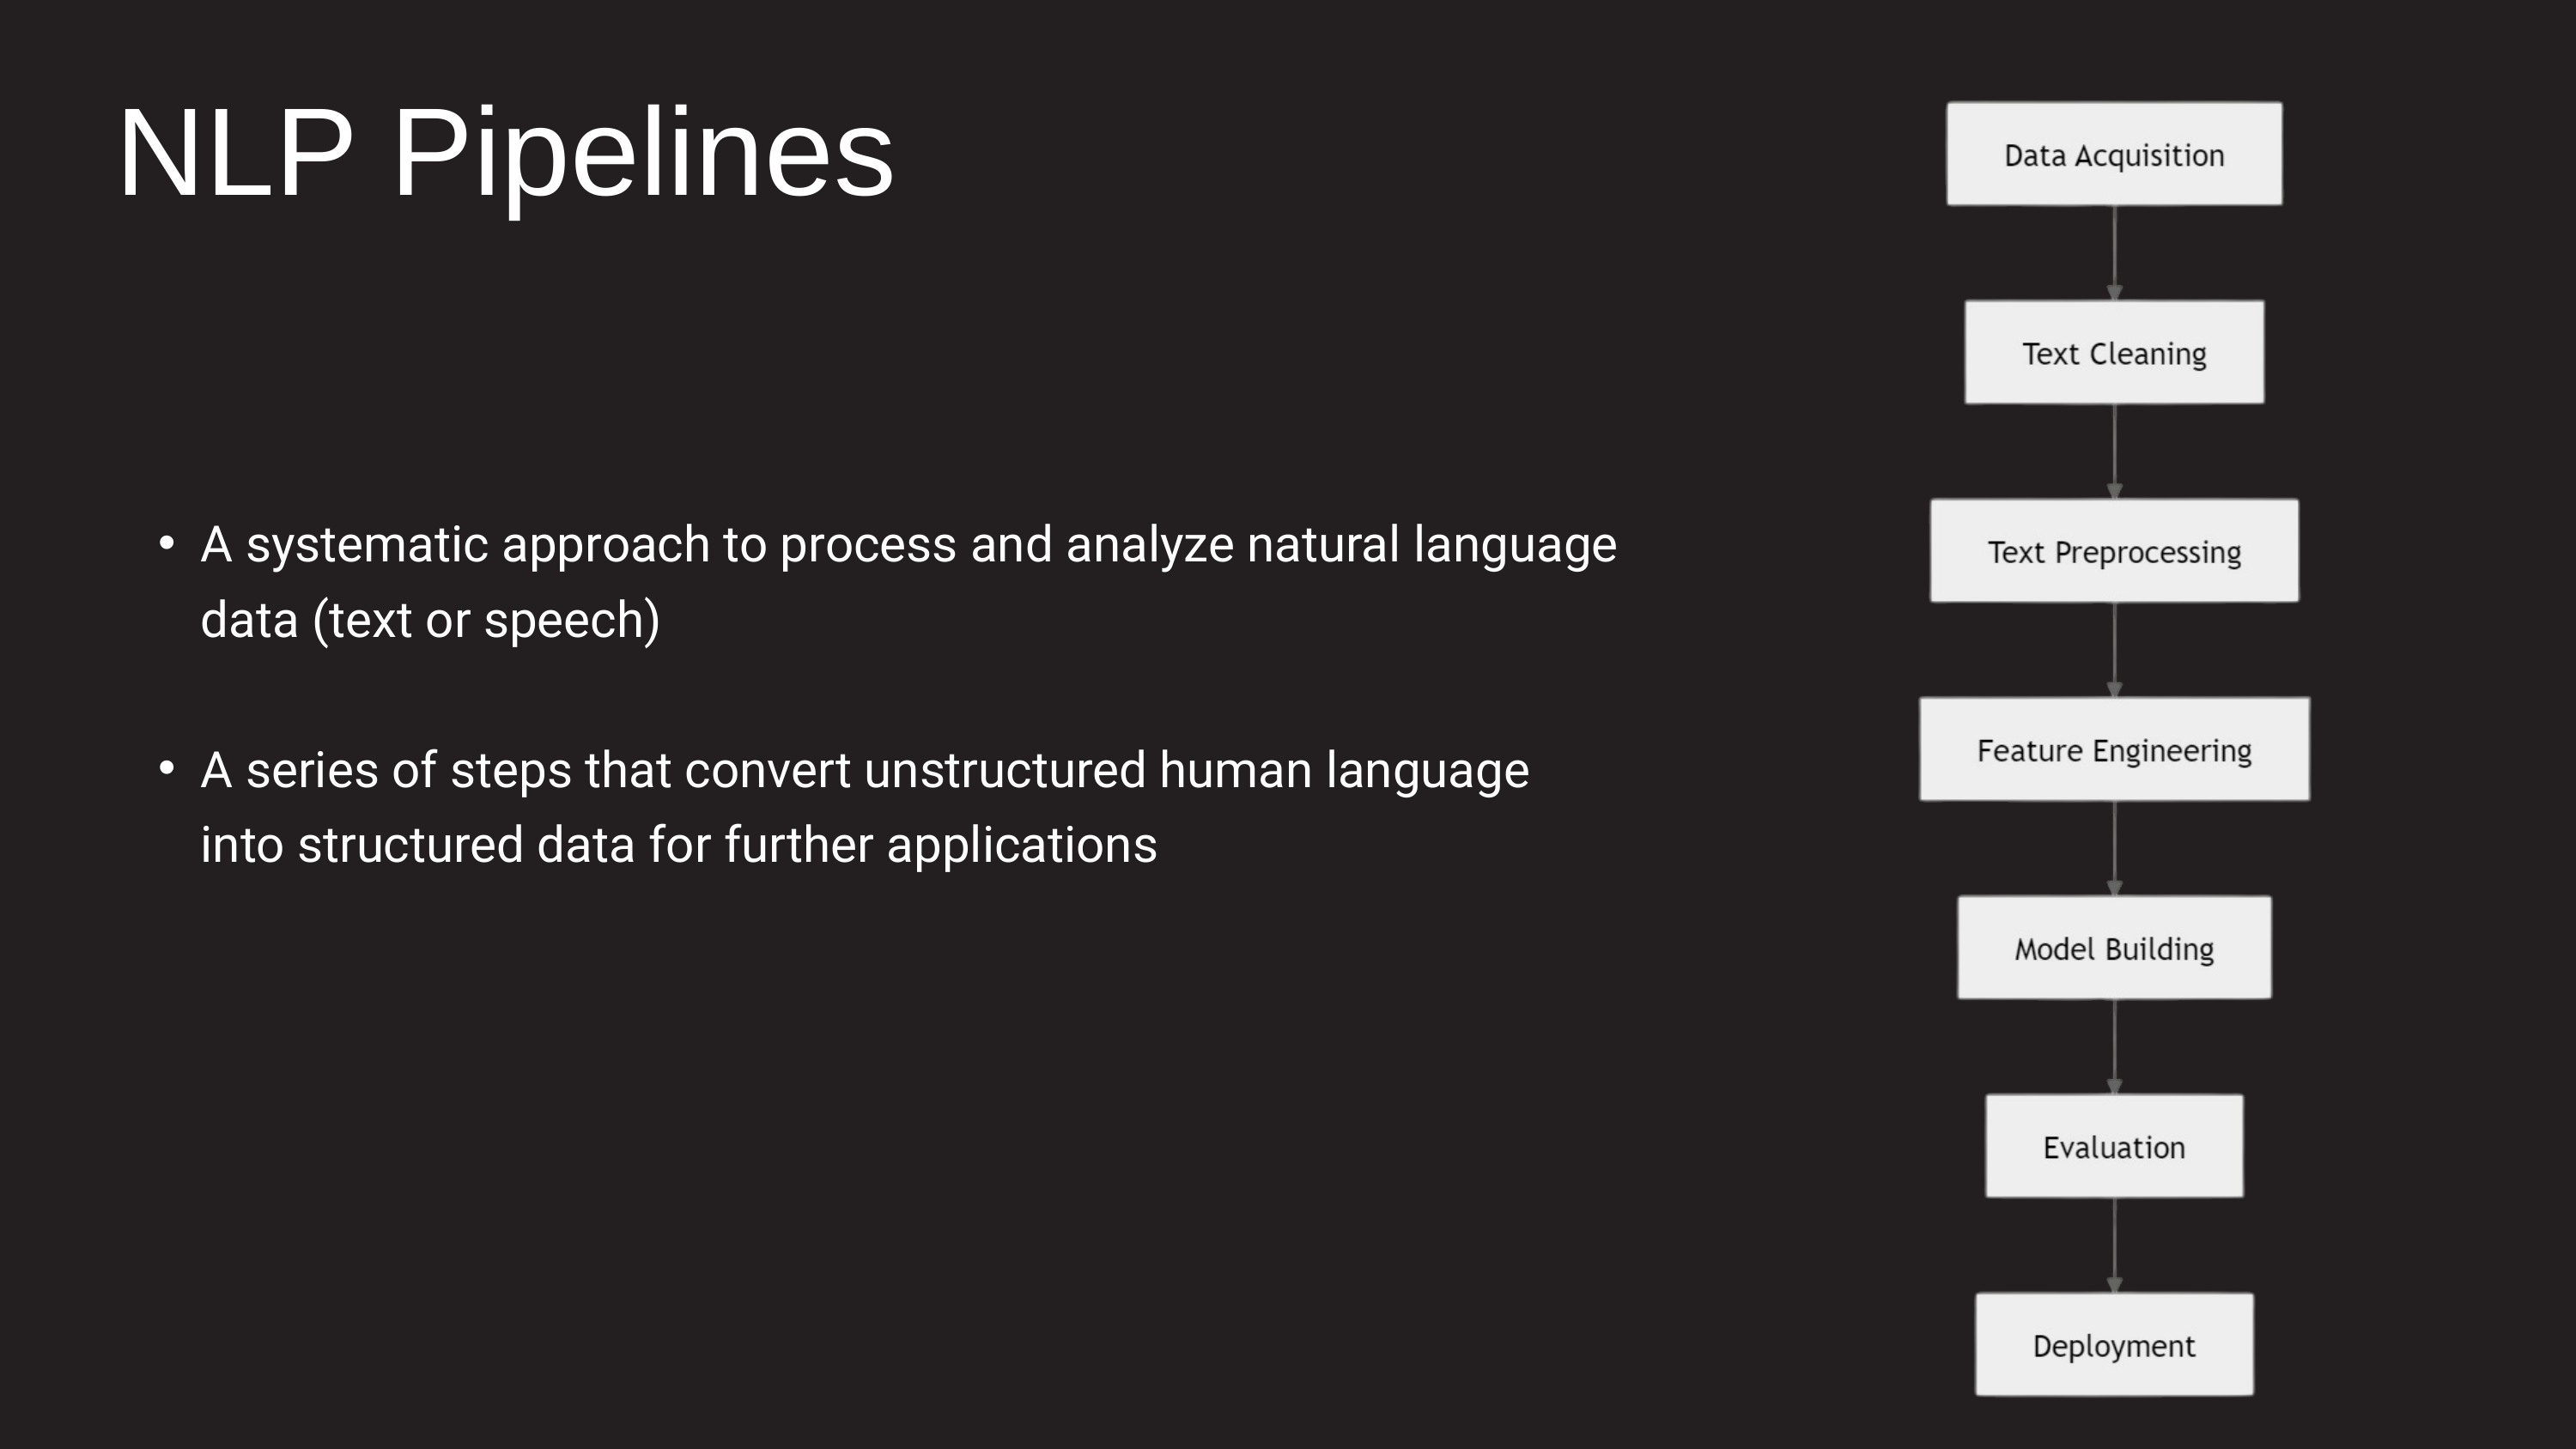

NLP Pipelines
A systematic approach to process and analyze natural language data (text or speech)

A series of steps that convert unstructured human language into structured data for further applications